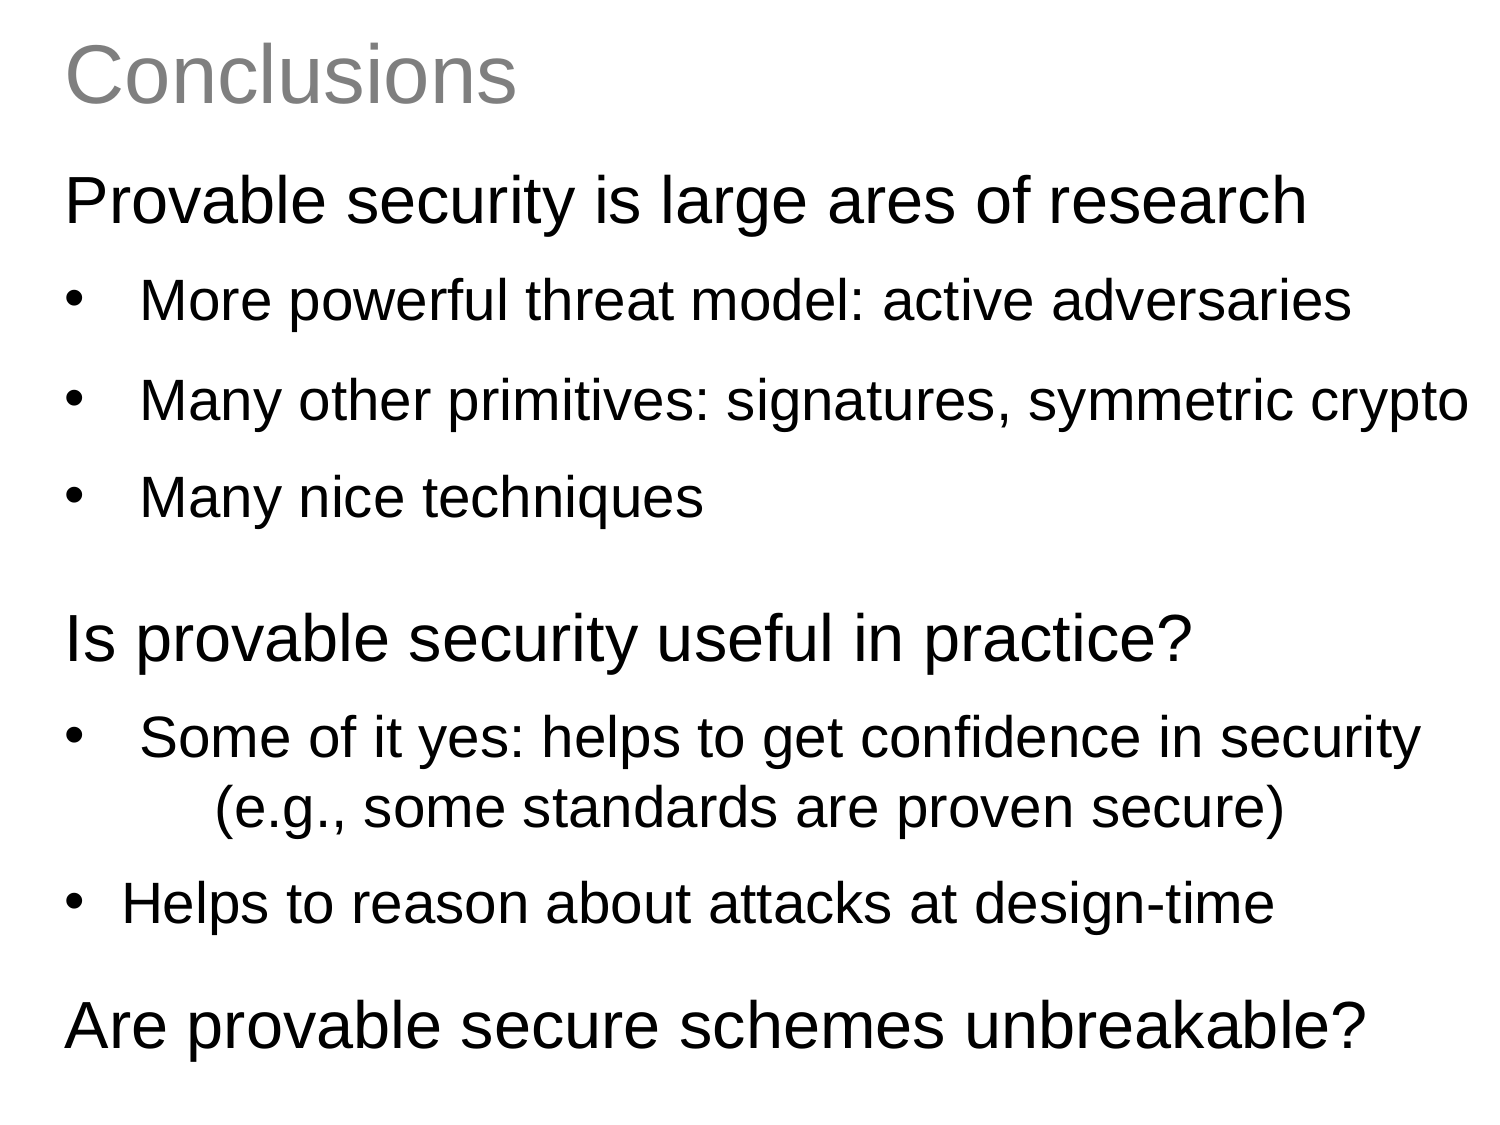

Conclusions
Provable security is large ares of research

More powerful threat model: active adversaries

Many other primitives: signatures, symmetric crypto

Many nice techniques
Is provable security useful in practice?

Some of it yes: helps to get confidence in security
	(e.g., some standards are proven secure)

Helps to reason about attacks at design-time

Are provable secure schemes unbreakable?